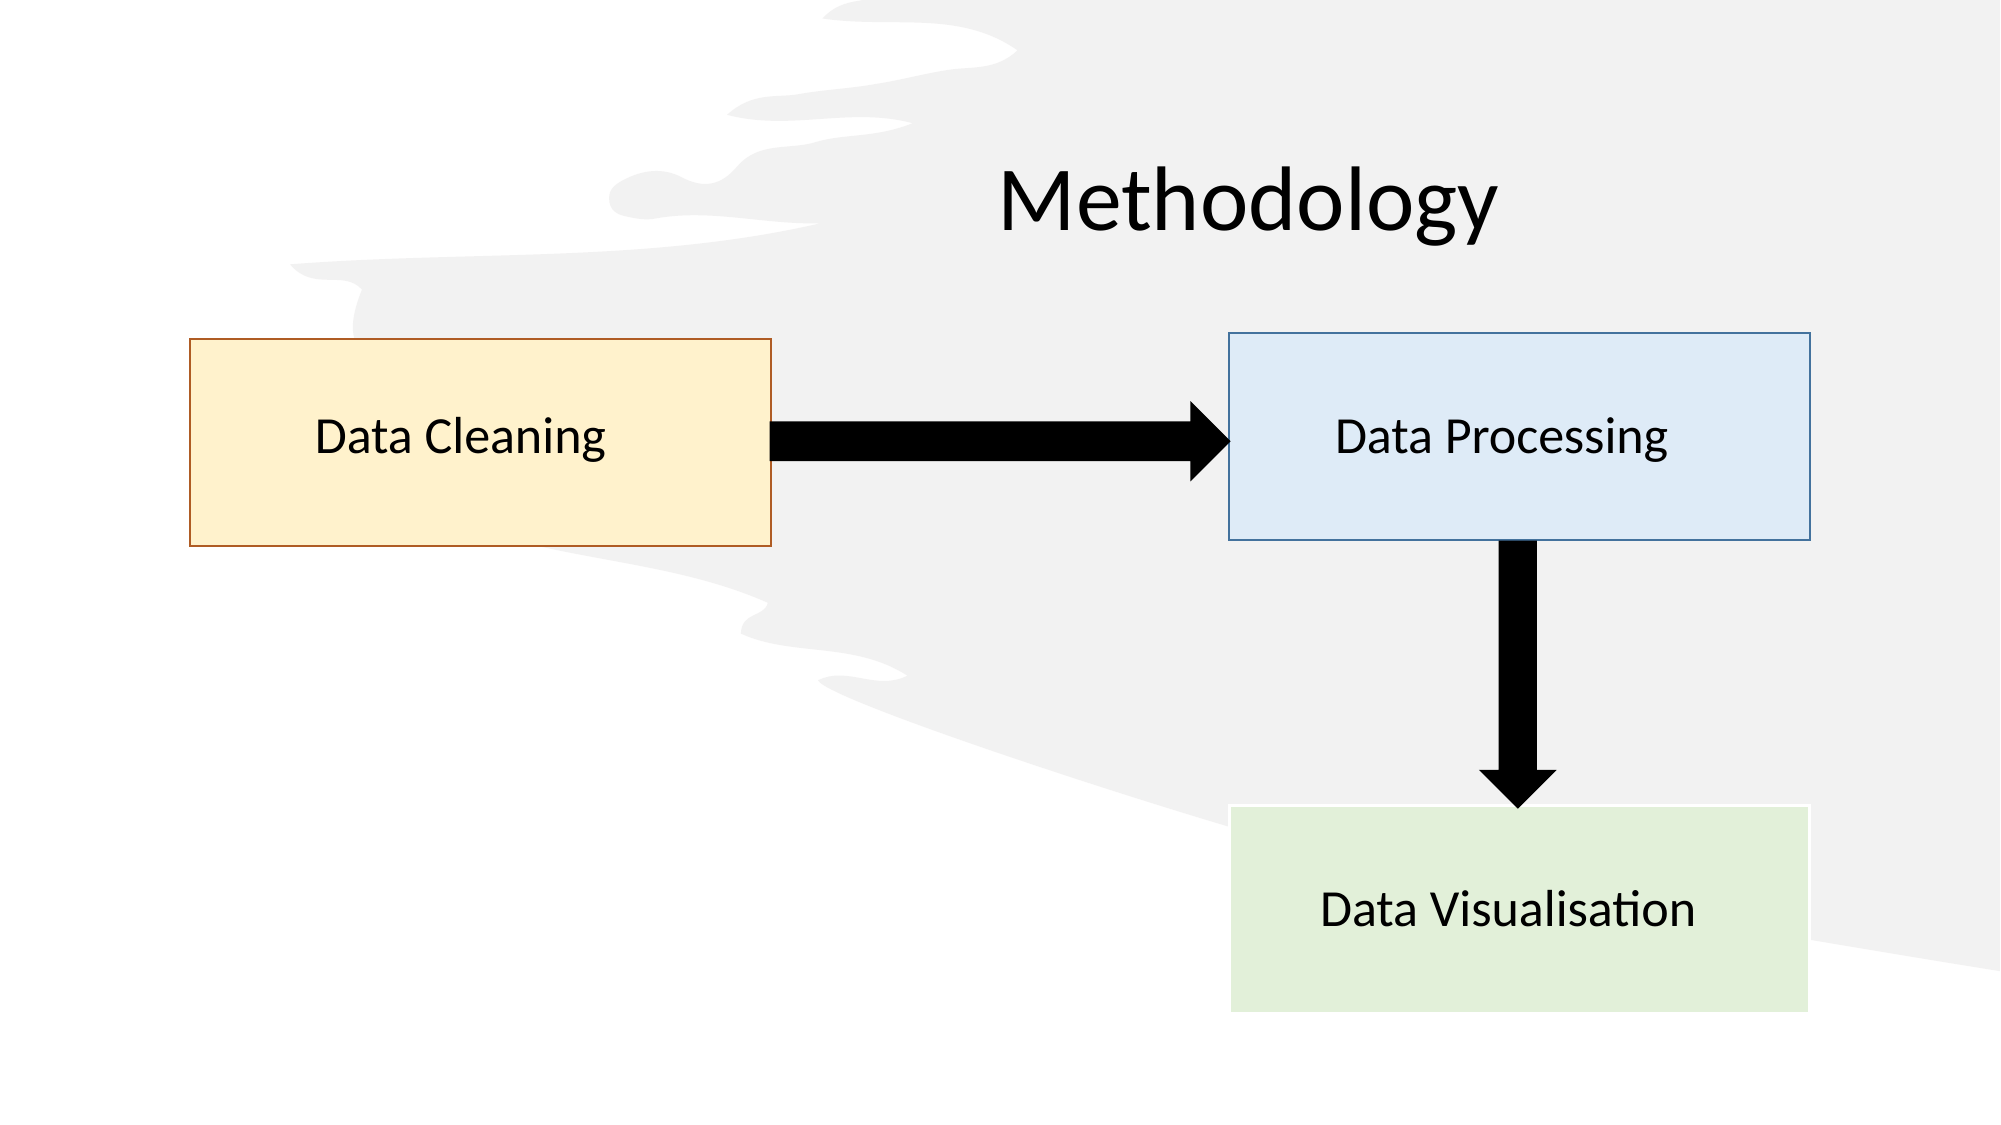

# Methodology

Data Processing
Data Cleaning

Data Visualisation